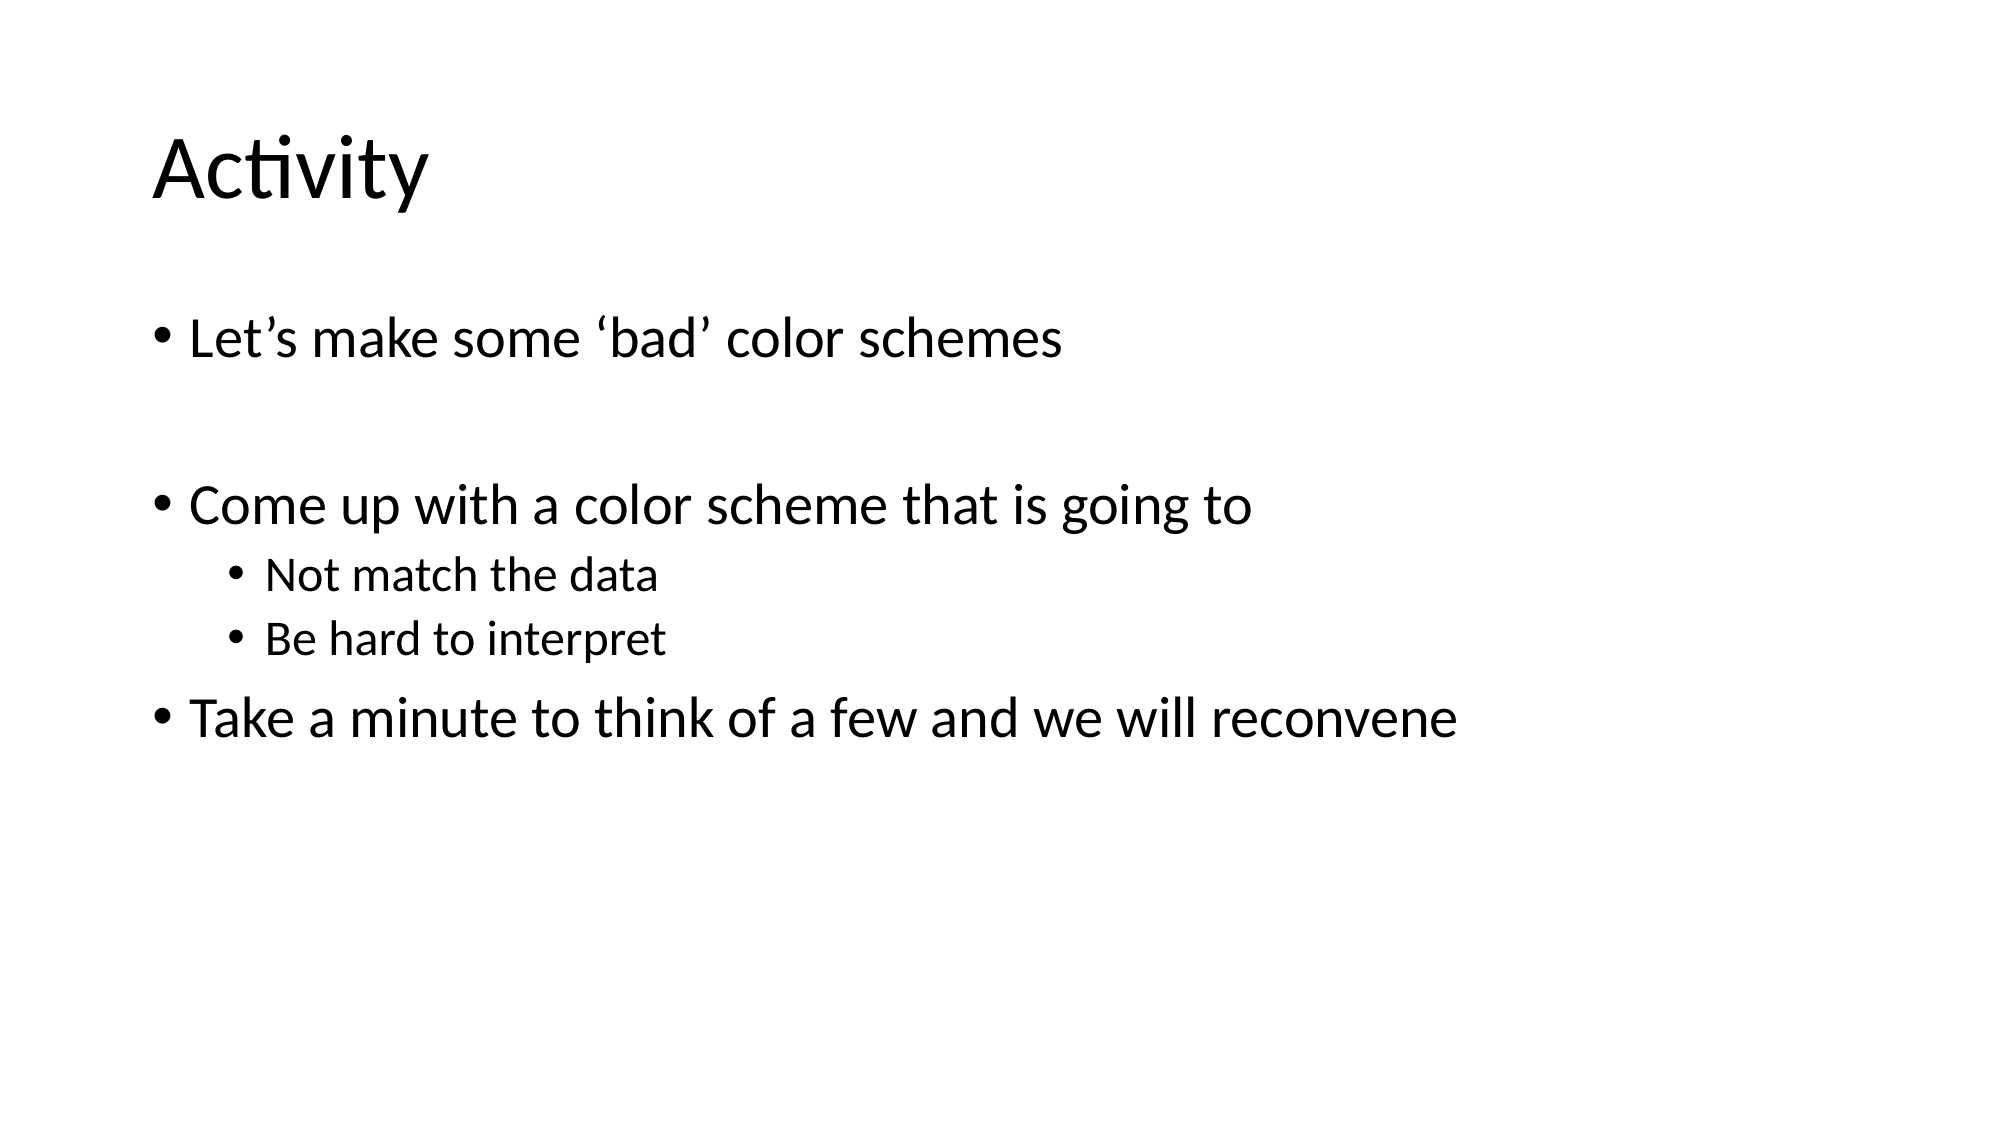

# Activity
Let’s make some ‘bad’ color schemes

Come up with a color scheme that is going to
Not match the data
Be hard to interpret
Take a minute to think of a few and we will reconvene